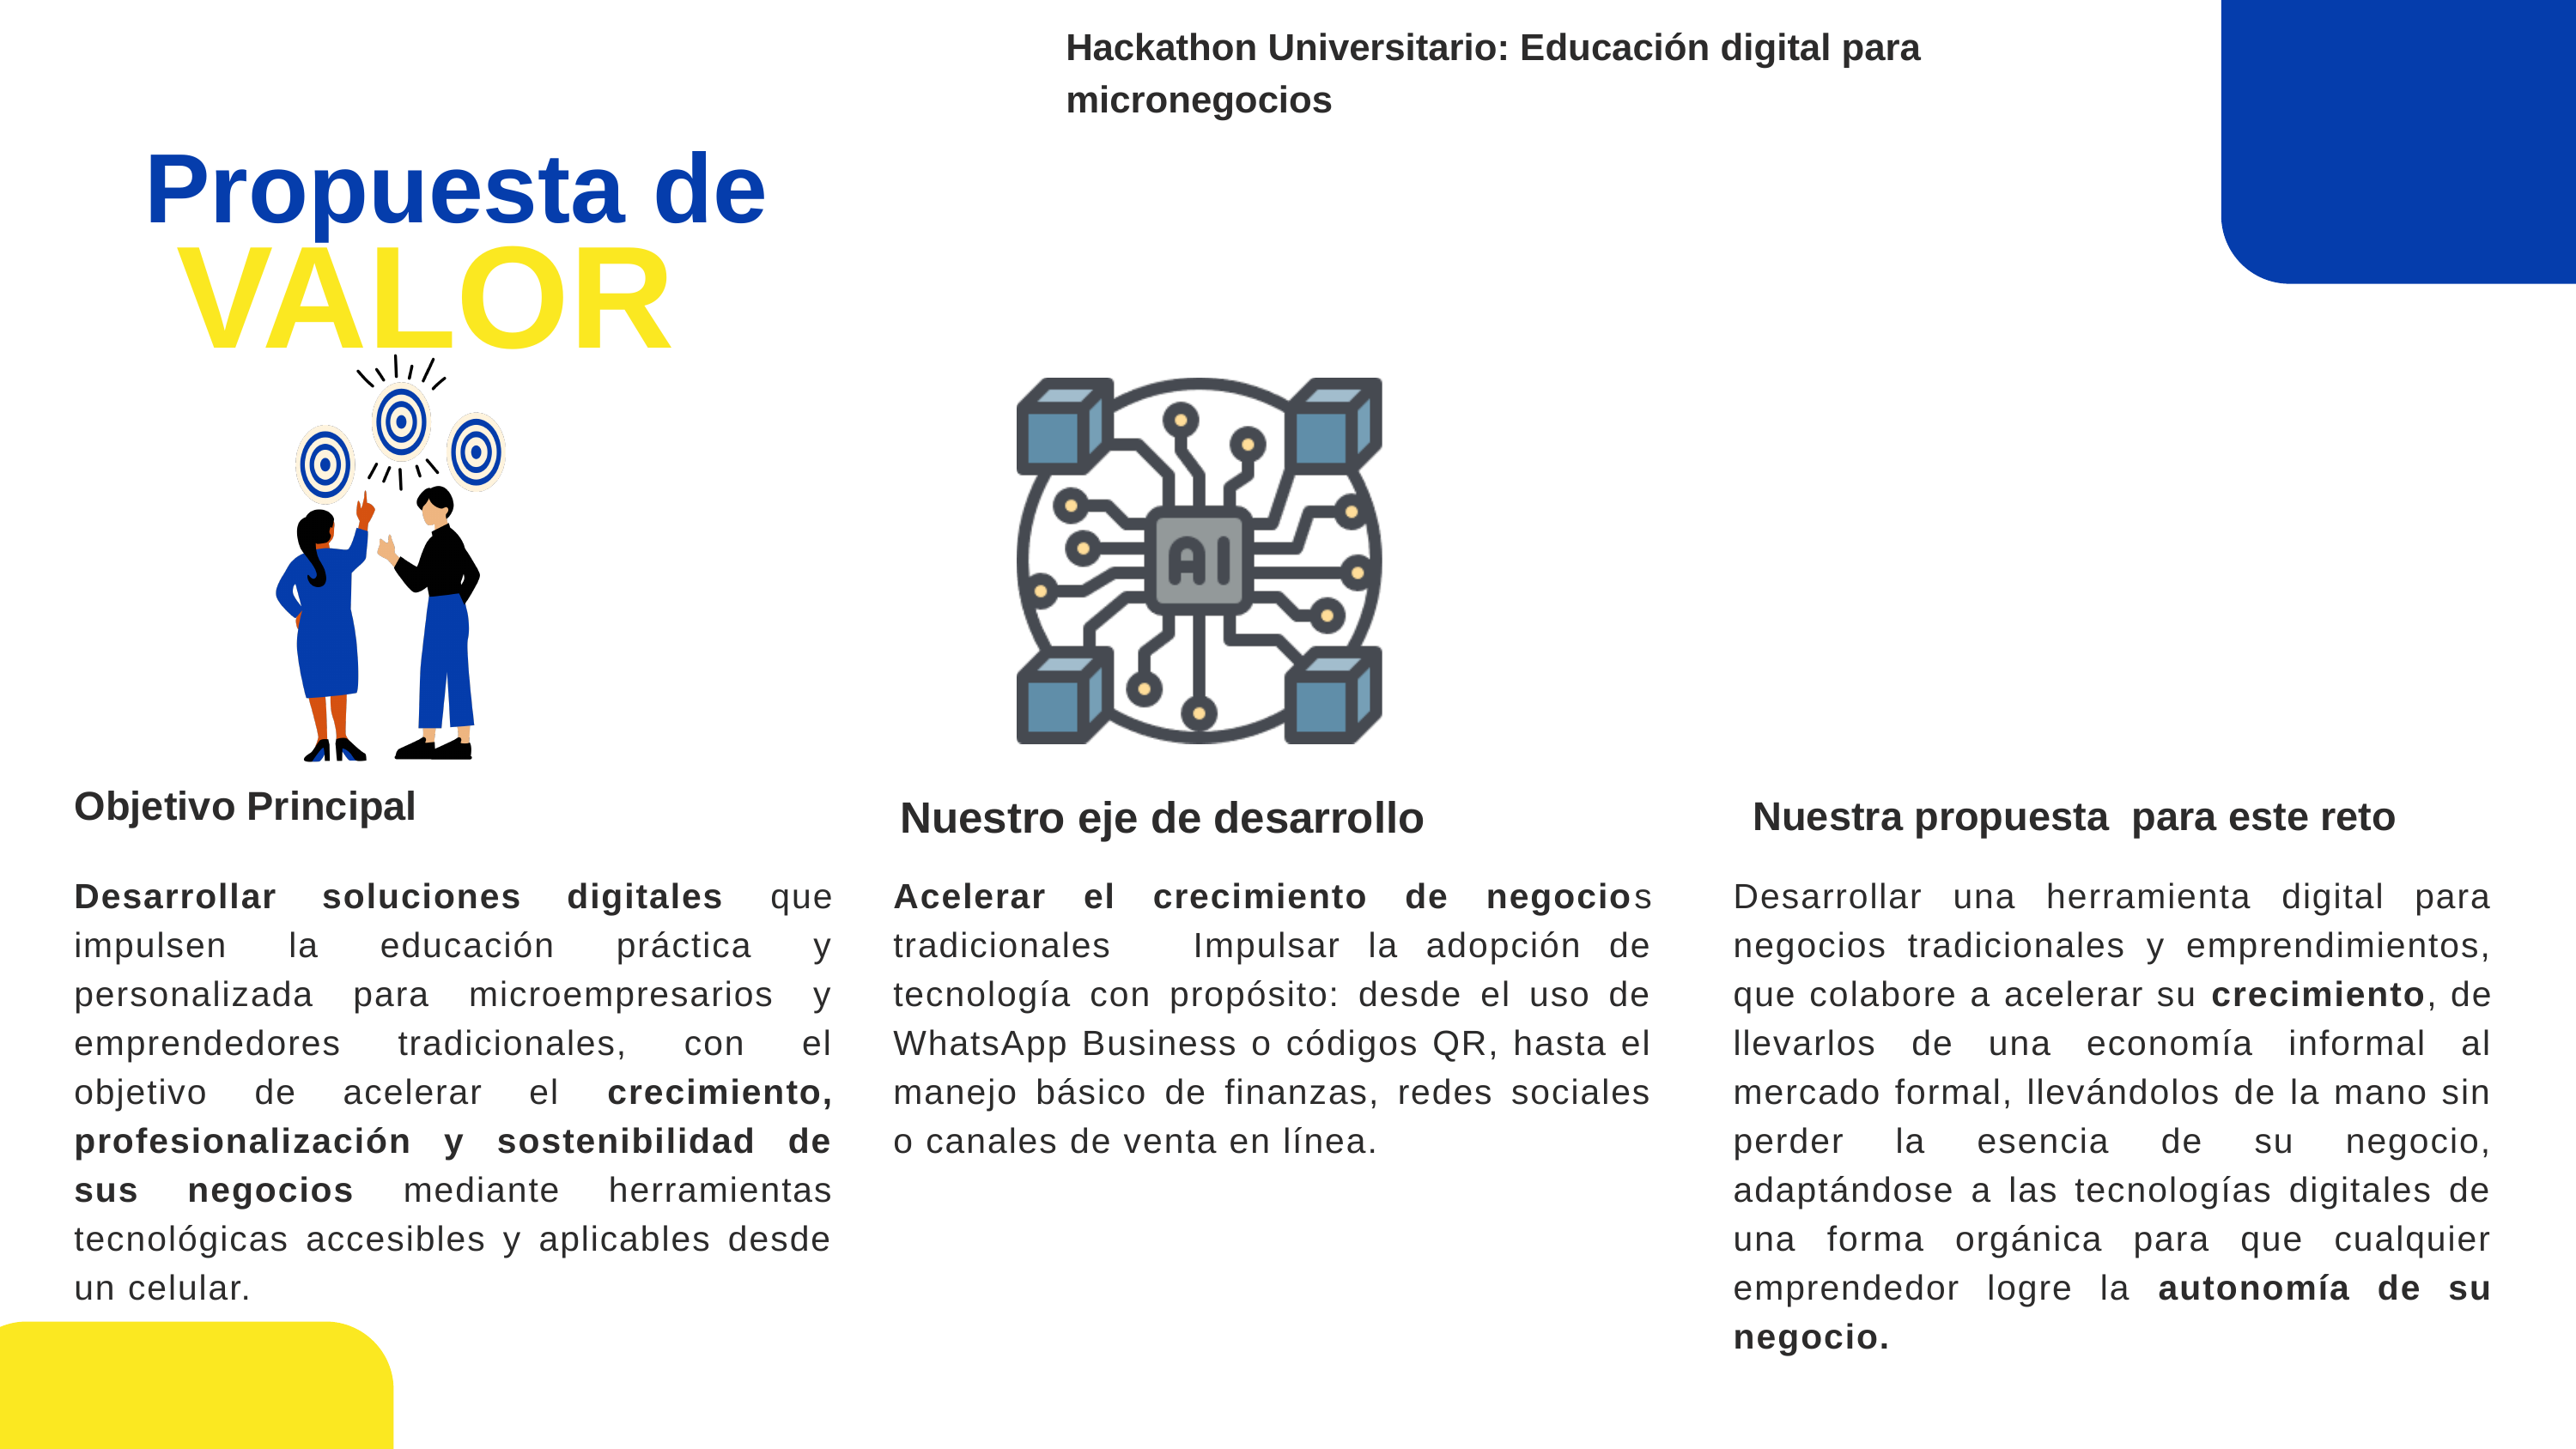

Hackathon Universitario: Educación digital para micronegocios
Propuesta de
VALOR

Objetivo Principal
Nuestro eje de desarrollo
Nuestra propuesta  para este reto
Desarrollar soluciones digitales que impulsen la educación práctica y personalizada para microempresarios y emprendedores tradicionales, con el objetivo de acelerar el crecimiento, profesionalización y sostenibilidad de sus negocios mediante herramientas tecnológicas accesibles y aplicables desde un celular.
Acelerar el crecimiento de negocios tradicionales   Impulsar la adopción de tecnología con propósito: desde el uso de WhatsApp Business o códigos QR, hasta el manejo básico de finanzas, redes sociales o canales de venta en línea.
Desarrollar una herramienta digital para negocios tradicionales y emprendimientos, que colabore a acelerar su crecimiento, de llevarlos de una economía informal al mercado formal, llevándolos de la mano sin perder la esencia de su negocio, adaptándose a las tecnologías digitales de una forma orgánica para que cualquier emprendedor logre la autonomía de su negocio.